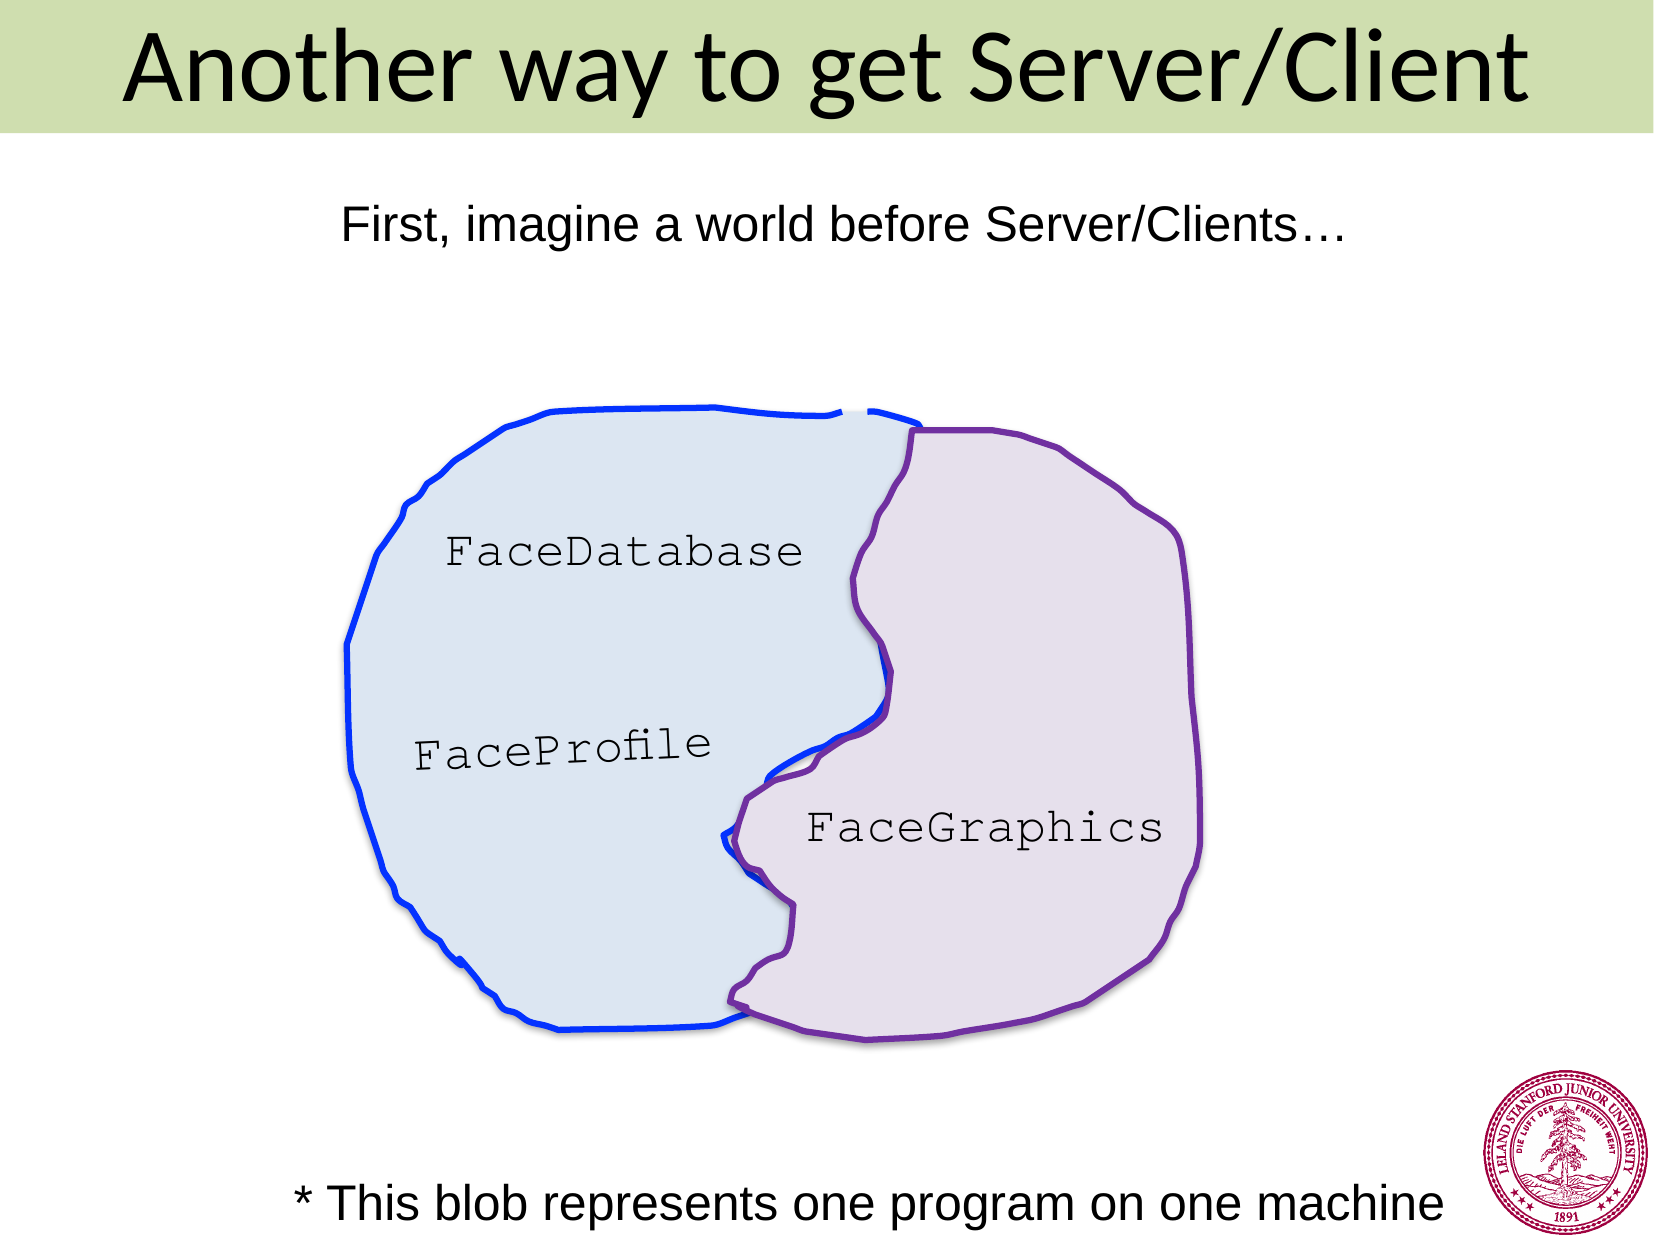

Another way to get Server/Client
First, imagine a world before Server/Clients…

FaceDatabase
FaceProfile

FaceGraphics
* This blob represents one program on one machine